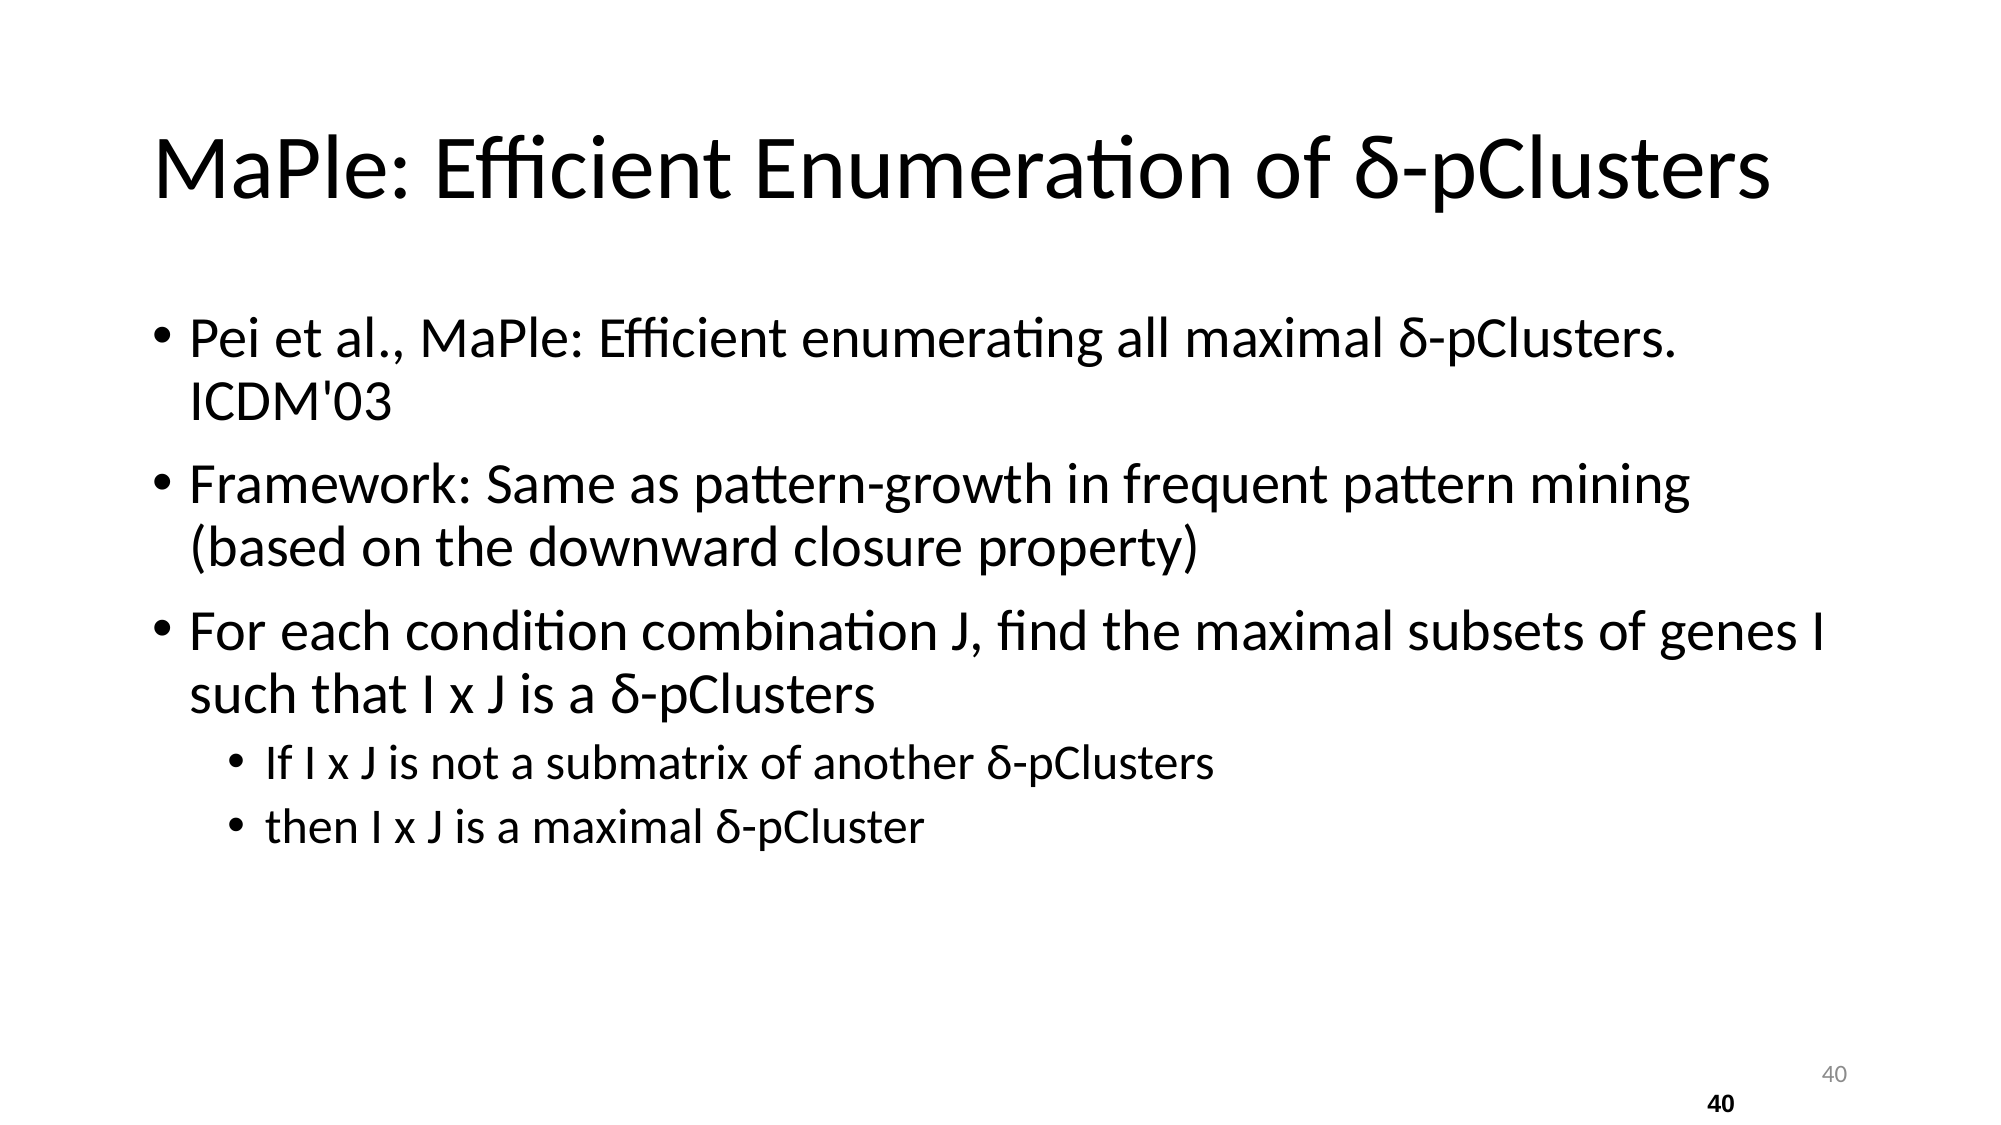

# MaPle: Efficient Enumeration of δ-pClusters
Pei et al., MaPle: Efficient enumerating all maximal δ-pClusters.  ICDM'03
Framework: Same as pattern-growth in frequent pattern mining (based on the downward closure property)
For each condition combination J, find the maximal subsets of genes I such that I x J is a δ-pClusters
If I x J is not a submatrix of another δ-pClusters
then I x J is a maximal δ-pCluster
40
40